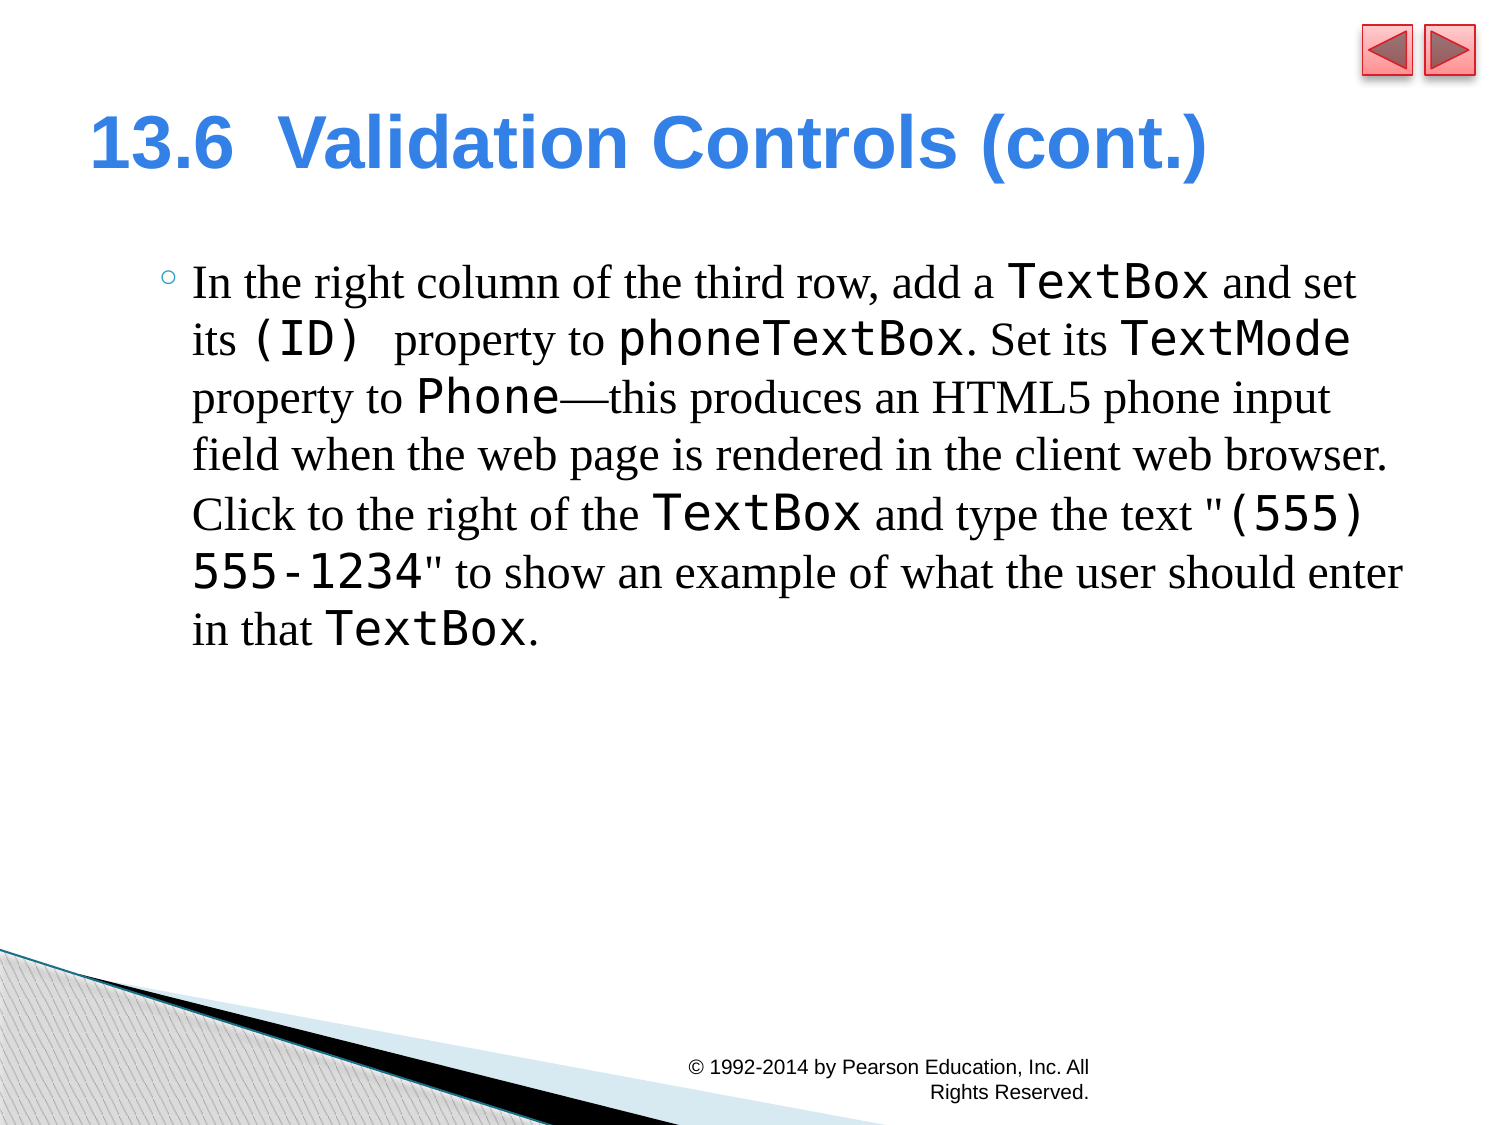

# 13.6  Validation Controls (cont.)
In the right column of the third row, add a TextBox and set its (ID) property to phoneTextBox. Set its TextMode property to Phone—this produces an HTML5 phone input field when the web page is rendered in the client web browser. Click to the right of the TextBox and type the text "(555) 555-1234" to show an example of what the user should enter in that TextBox.
© 1992-2014 by Pearson Education, Inc. All Rights Reserved.